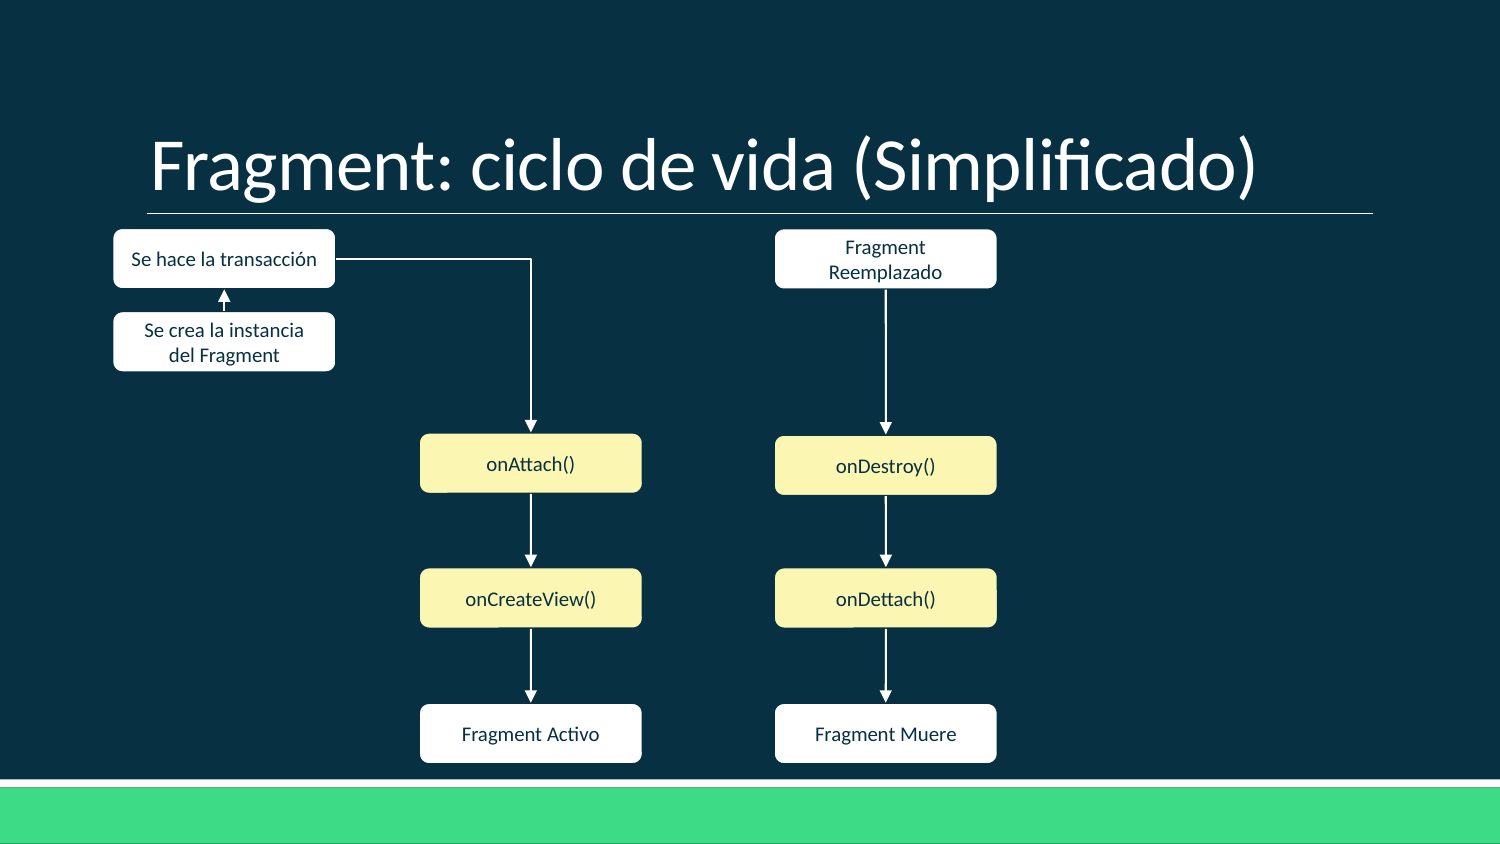

# Fragment: ciclo de vida (Simplificado)
Se hace la transacción
Fragment Reemplazado
Se crea la instancia del Fragment
onAttach()
onDestroy()
onCreateView()
onDettach()
Fragment Activo
Fragment Muere